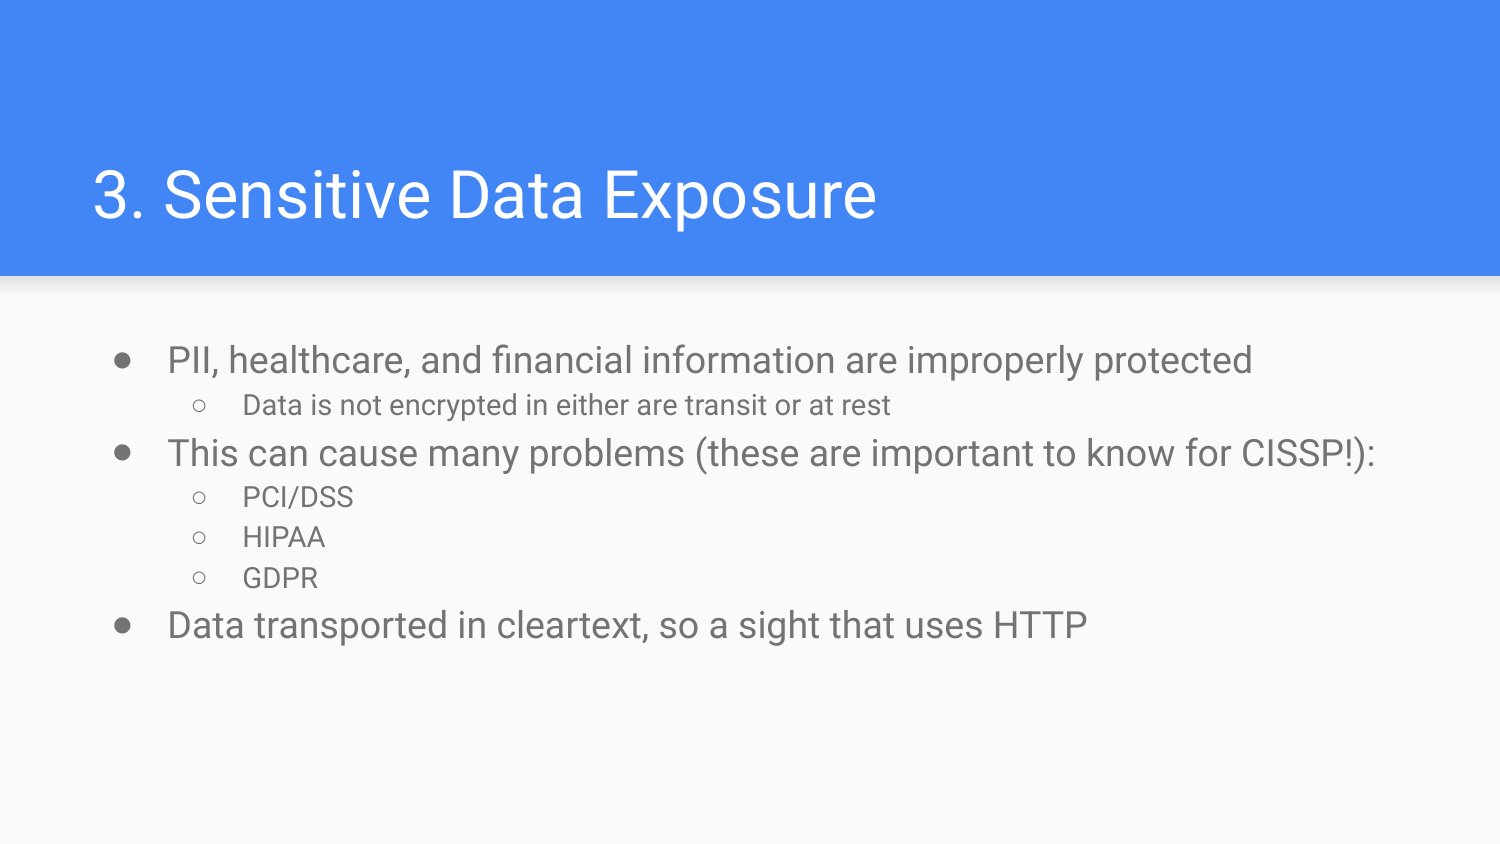

# 3. Sensitive Data Exposure
PII, healthcare, and financial information are improperly protected
Data is not encrypted in either are transit or at rest
This can cause many problems (these are important to know for CISSP!):
PCI/DSS
HIPAA
GDPR
Data transported in cleartext, so a sight that uses HTTP